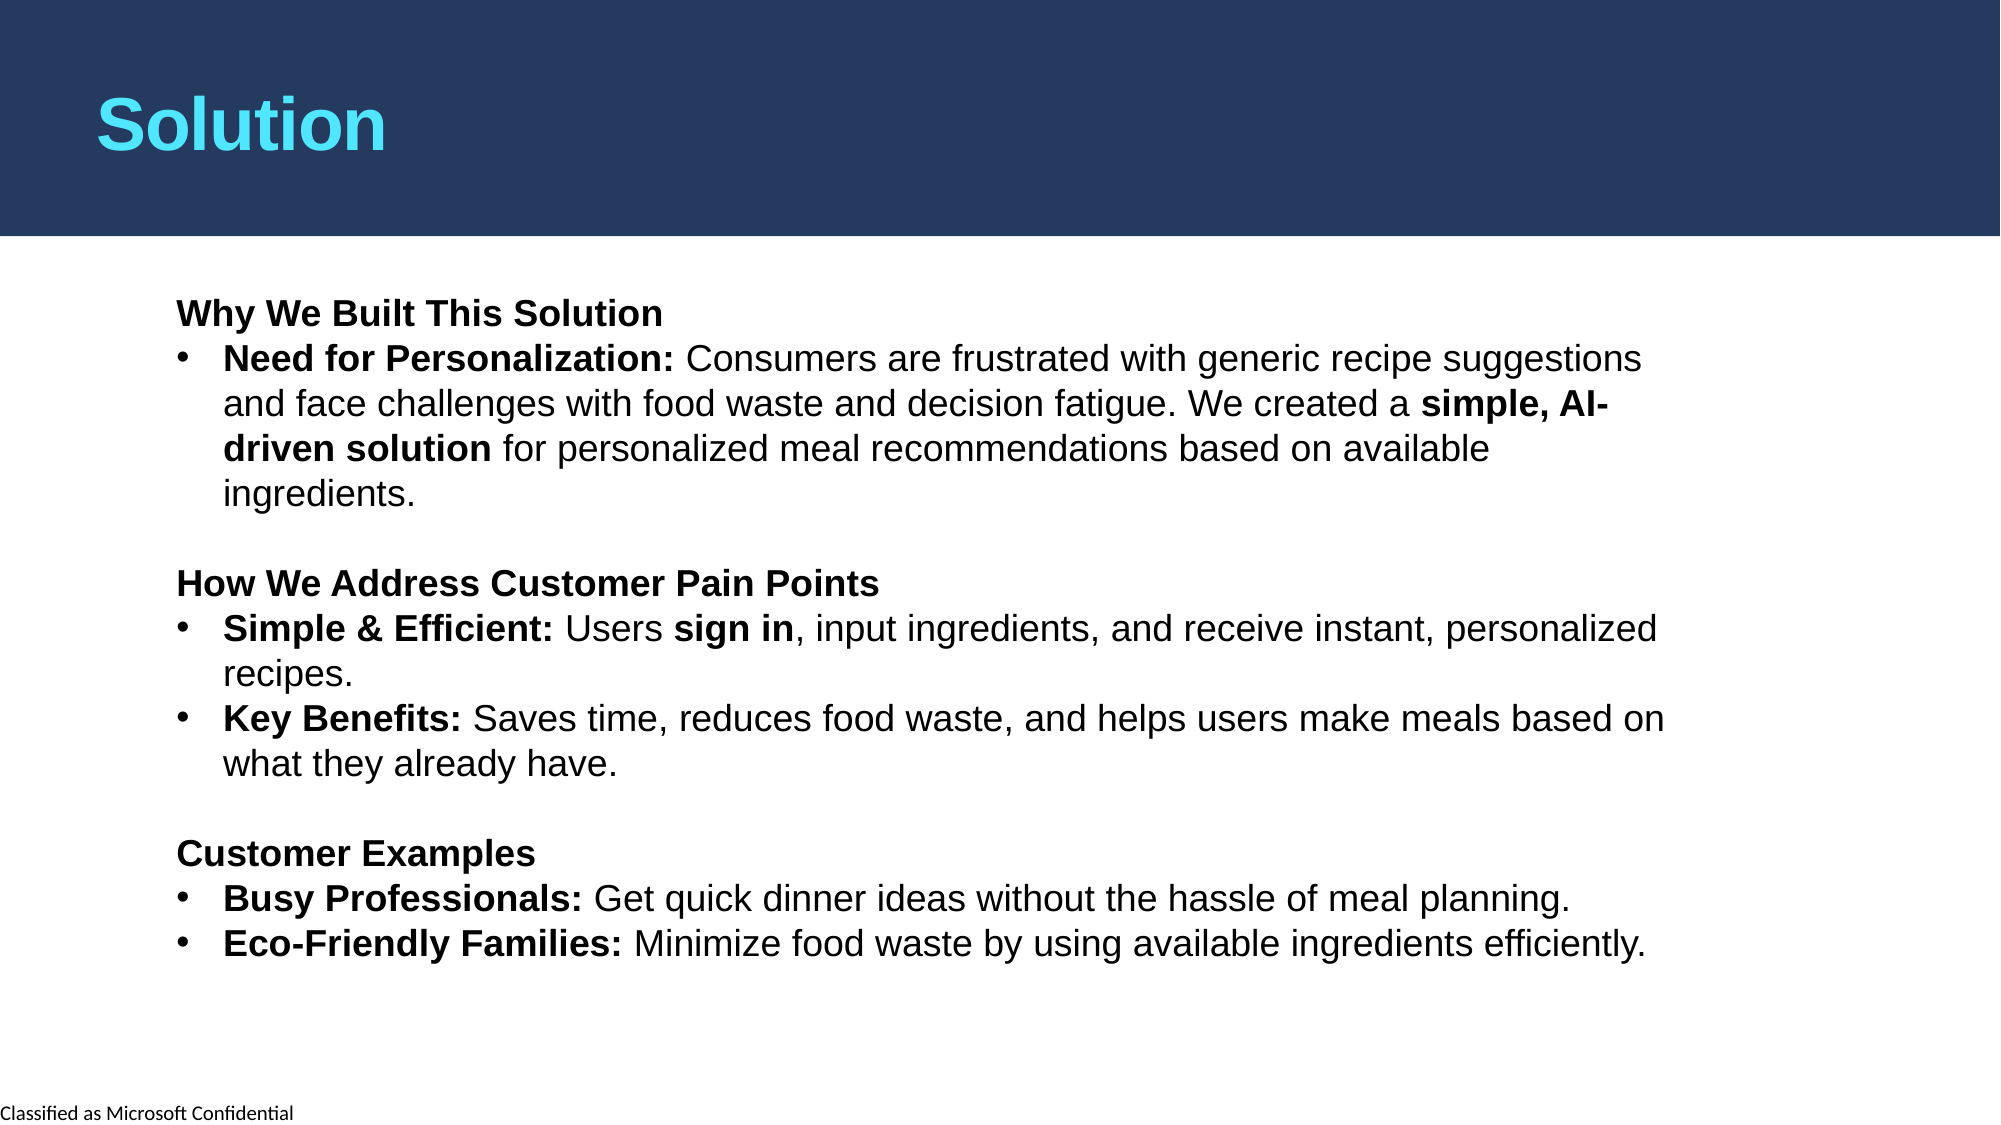

Solution
Why We Built This Solution
Need for Personalization: Consumers are frustrated with generic recipe suggestions and face challenges with food waste and decision fatigue. We created a simple, AI-driven solution for personalized meal recommendations based on available ingredients.

How We Address Customer Pain Points
Simple & Efficient: Users sign in, input ingredients, and receive instant, personalized recipes.
Key Benefits: Saves time, reduces food waste, and helps users make meals based on what they already have.

Customer Examples
Busy Professionals: Get quick dinner ideas without the hassle of meal planning.
Eco-Friendly Families: Minimize food waste by using available ingredients efficiently.